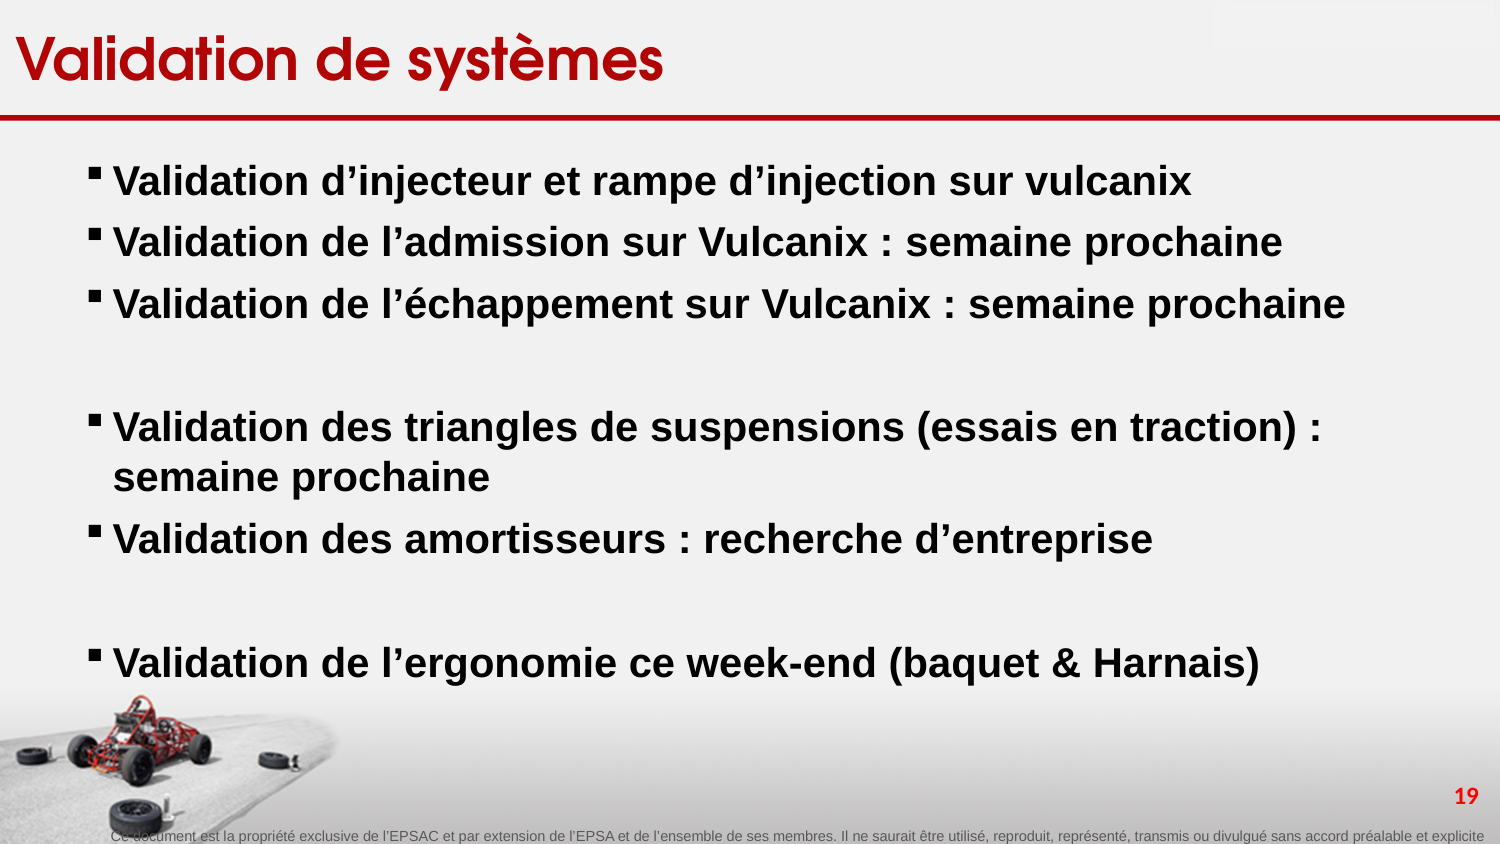

# Validation de systèmes
Validation d’injecteur et rampe d’injection sur vulcanix
Validation de l’admission sur Vulcanix : semaine prochaine
Validation de l’échappement sur Vulcanix : semaine prochaine

Validation des triangles de suspensions (essais en traction) : semaine prochaine
Validation des amortisseurs : recherche d’entreprise

Validation de l’ergonomie ce week-end (baquet & Harnais)

19